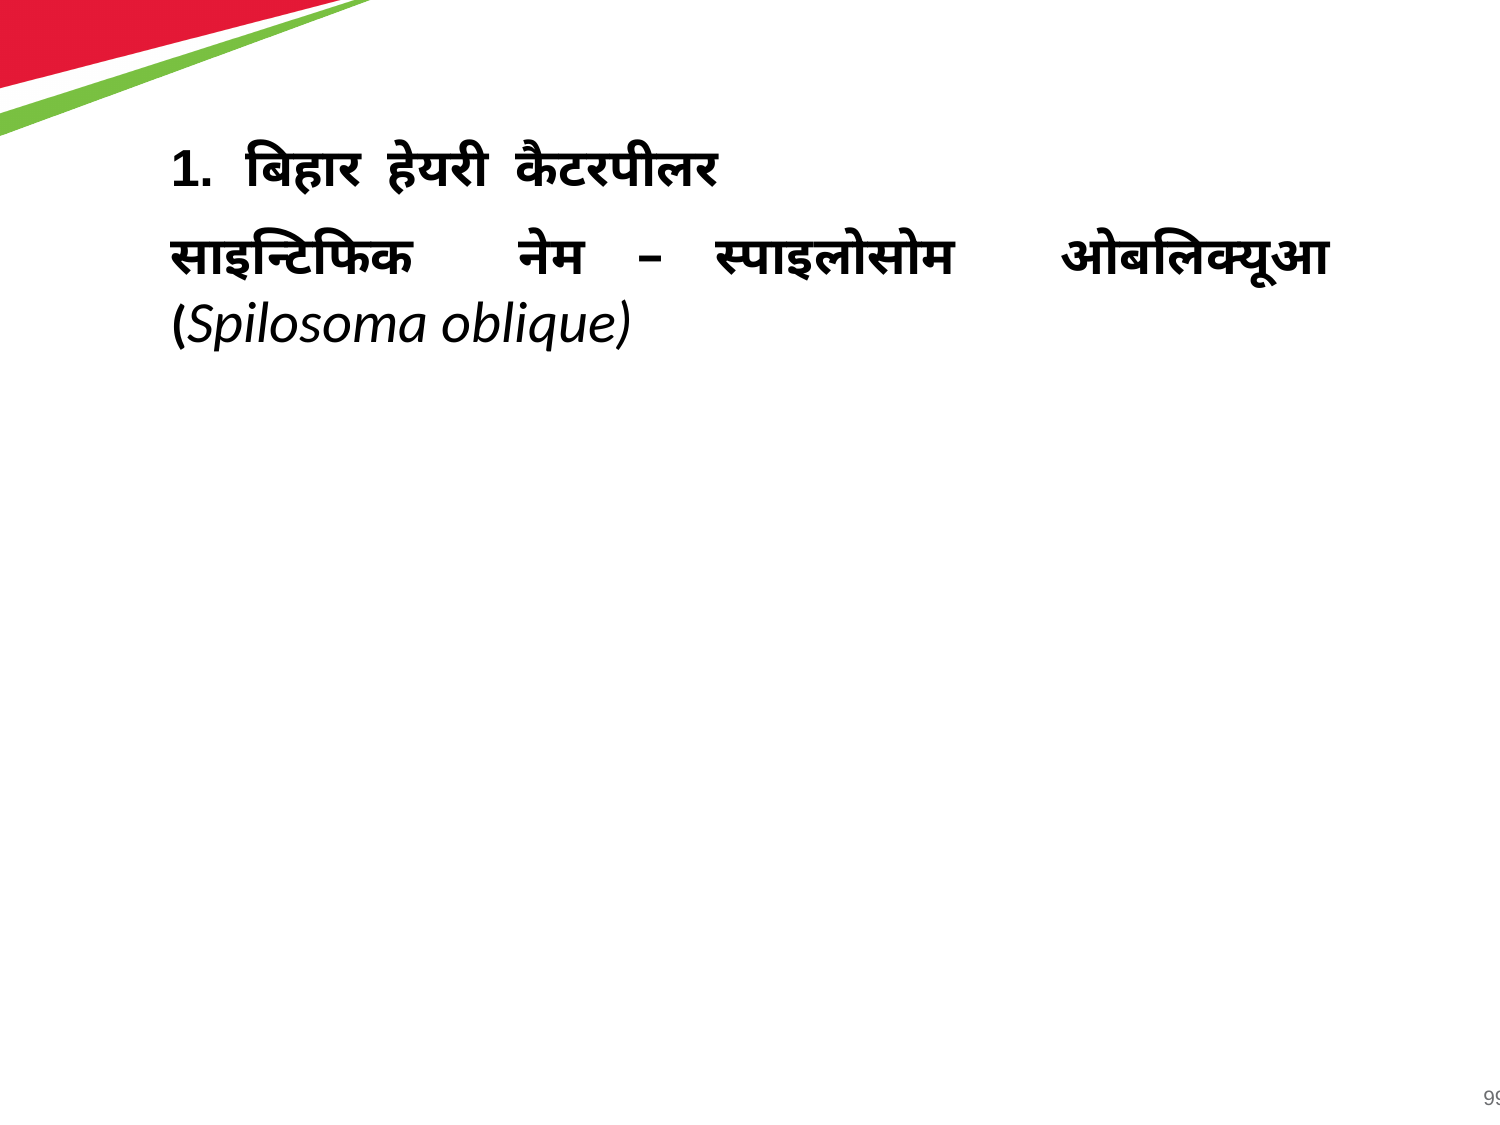

बिहार  हेयरी  कैटरपीलर
साइन्टिफिक  नेम – स्पाइलोसोम  ओबलिक्यूआ (Spilosoma oblique)